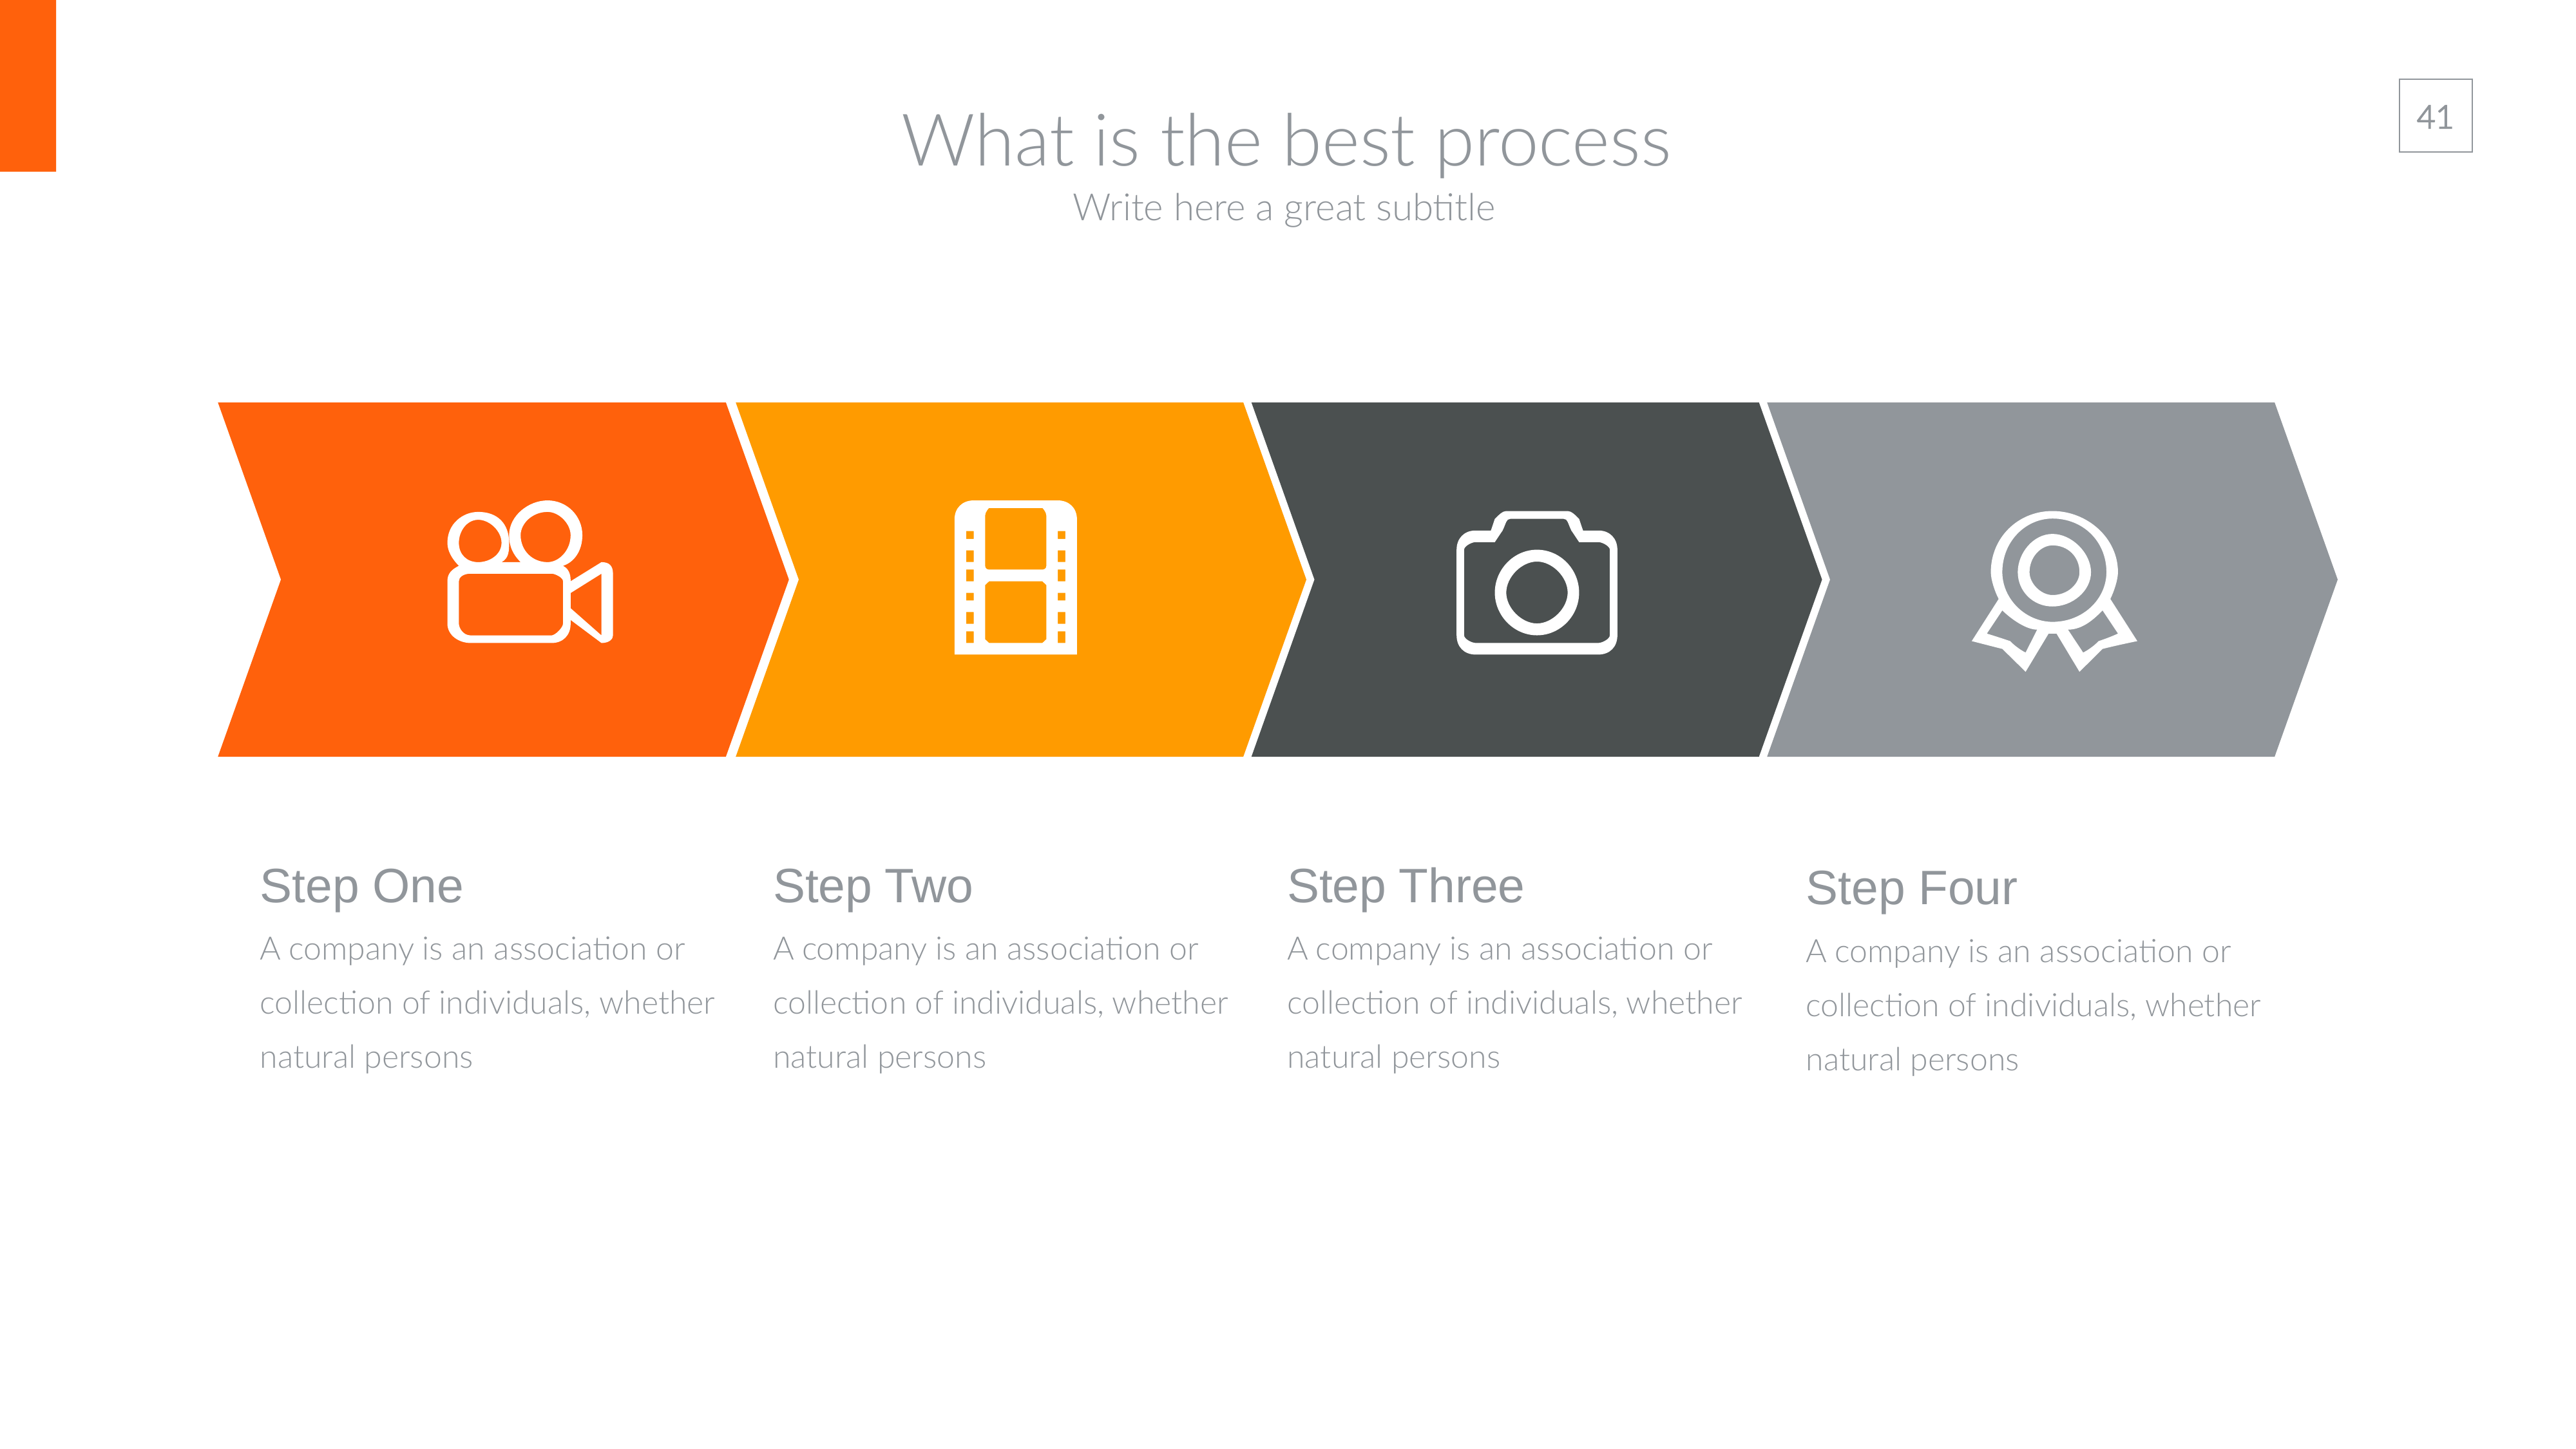

What is the best process
Write here a great subtitle

Step One
A company is an association or collection of individuals, whether natural persons
Step Two
A company is an association or collection of individuals, whether natural persons
Step Three
A company is an association or collection of individuals, whether natural persons
Step Four
A company is an association or collection of individuals, whether natural persons